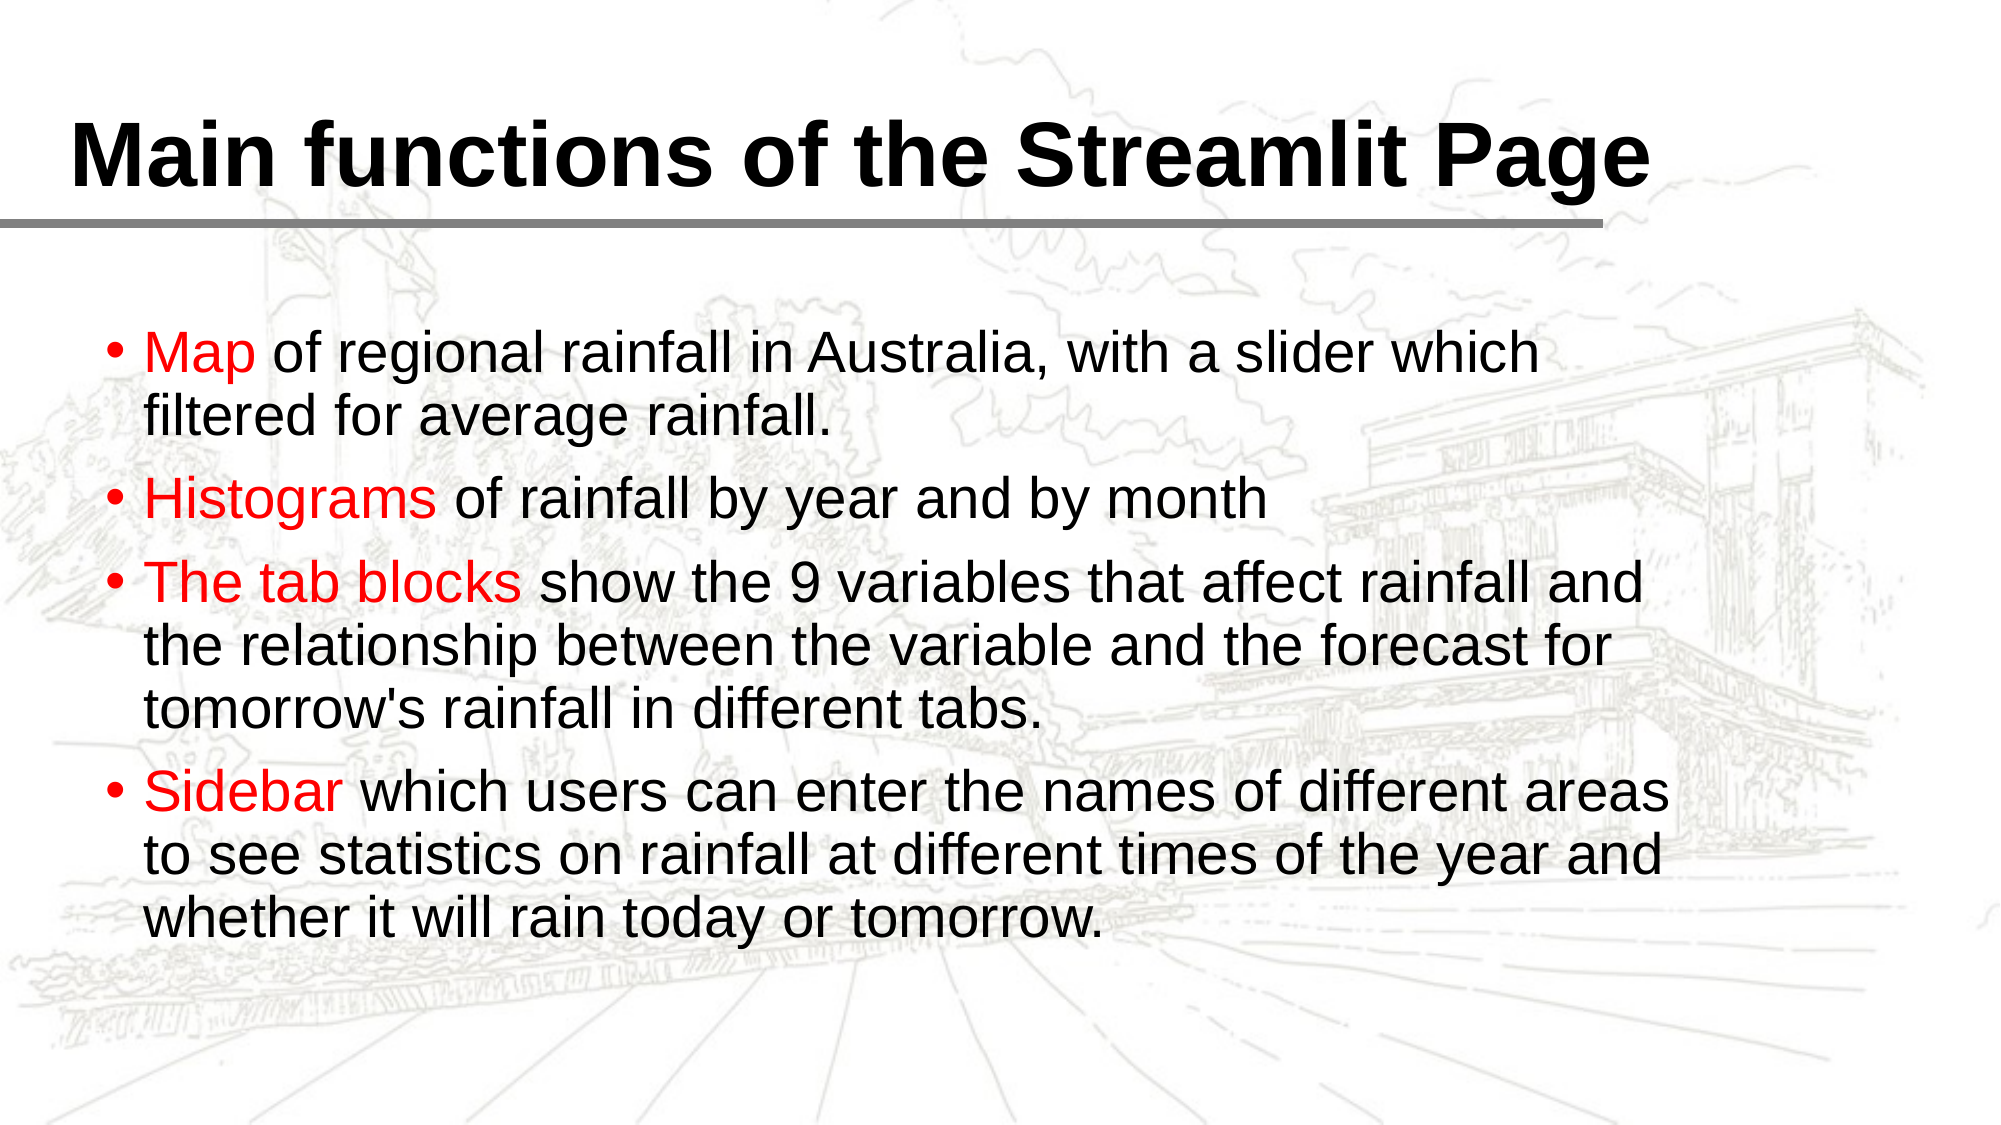

# Main functions of the Streamlit Page

Map of regional rainfall in Australia, with a slider which filtered for average rainfall.
Histograms of rainfall by year and by month
The tab blocks show the 9 variables that affect rainfall and the relationship between the variable and the forecast for tomorrow's rainfall in different tabs.
Sidebar which users can enter the names of different areas to see statistics on rainfall at different times of the year and whether it will rain today or tomorrow.